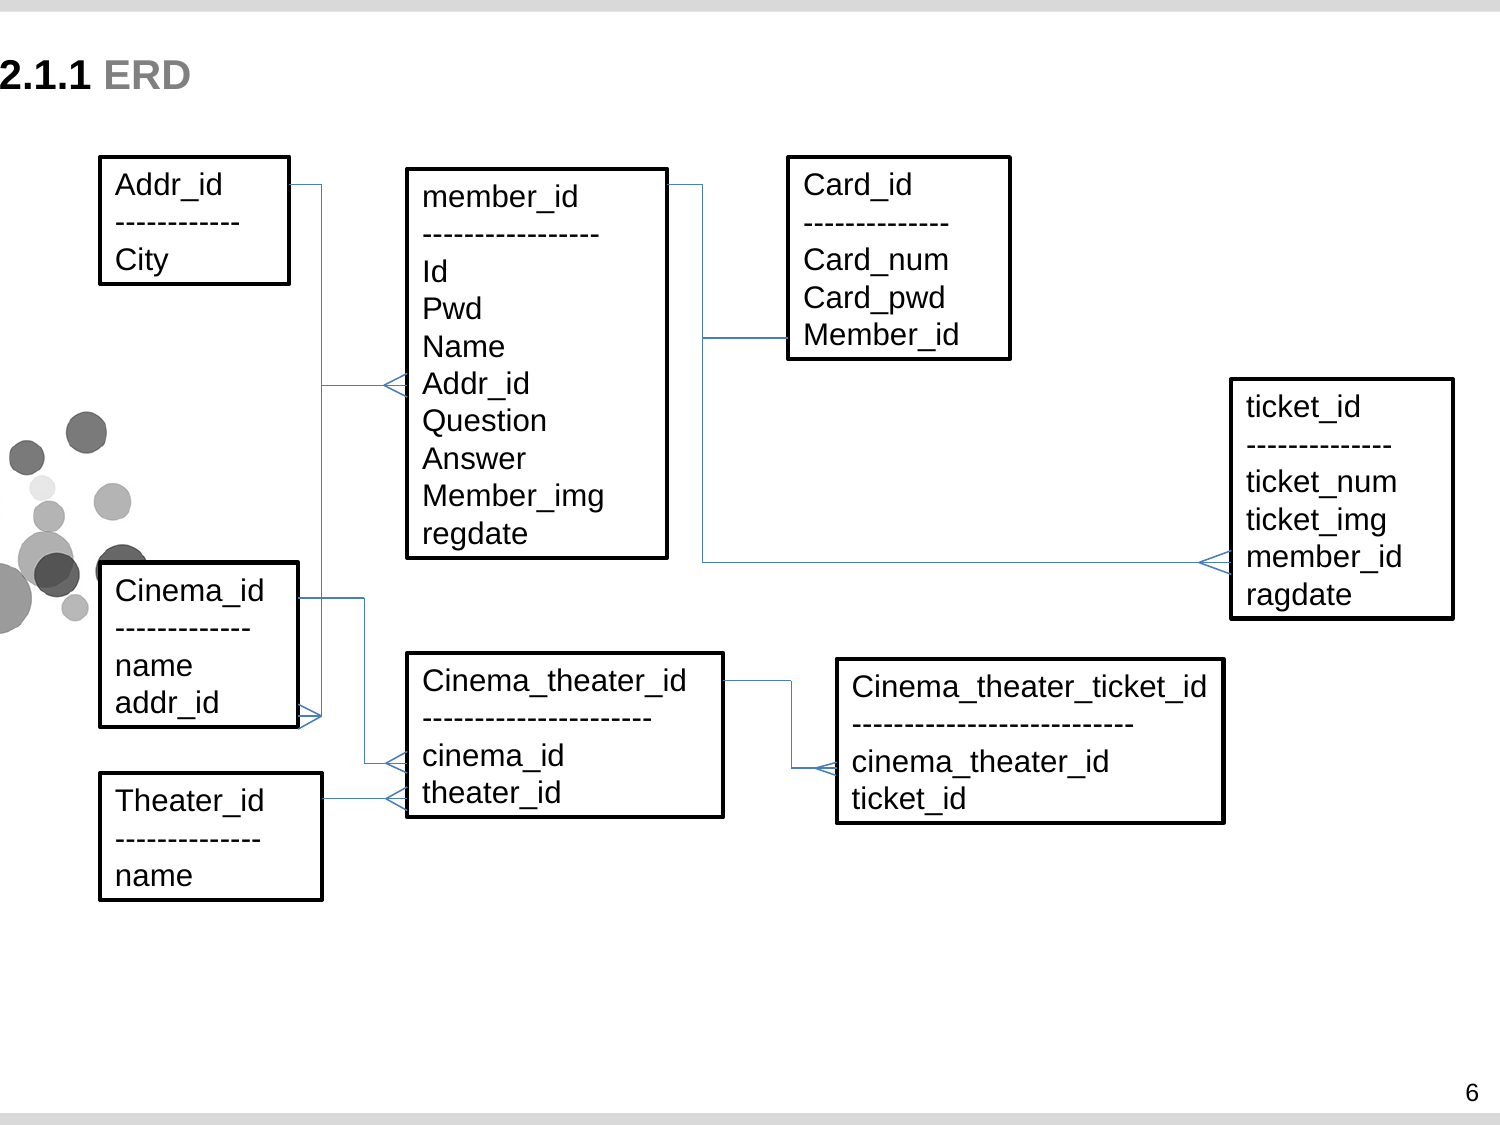

2.1.1 ERD
Addr_id
------------
City
Card_id
--------------
Card_num
Card_pwd
Member_id
member_id
-----------------
Id
Pwd
Name
Addr_id
Question
Answer
Member_img
regdate
ticket_id
--------------
ticket_num
ticket_img
member_id
ragdate
Cinema_id
-------------
name
addr_id
Cinema_theater_id
----------------------
cinema_id
theater_id
Cinema_theater_ticket_id
---------------------------
cinema_theater_id
ticket_id
Theater_id
--------------
name
6